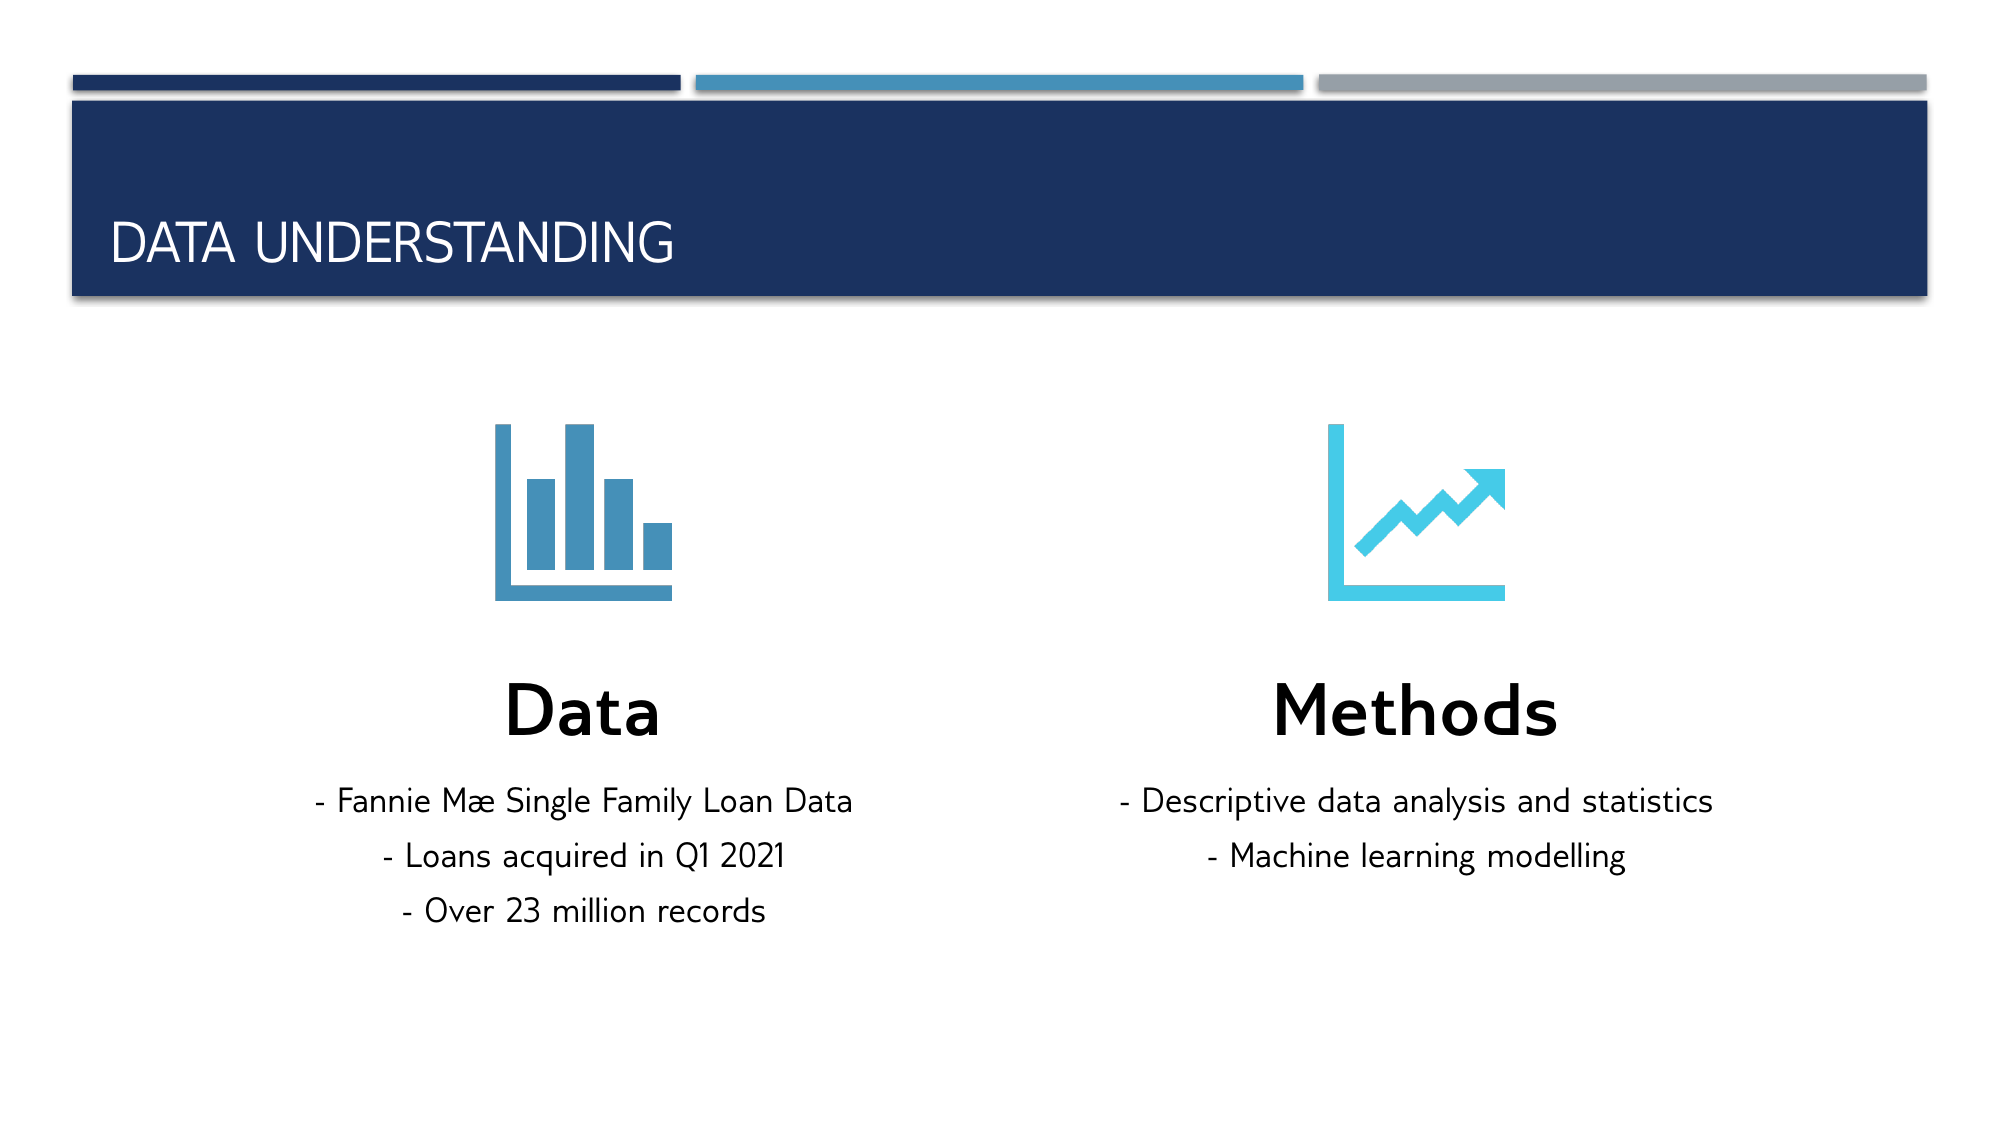

# Data understanding
Data
- Fannie Mae Single Family Loan Data
- Loans acquired in Q1 2021
- Over 23 million records
Methods
- Descriptive data analysis and statistics
- Machine learning modelling